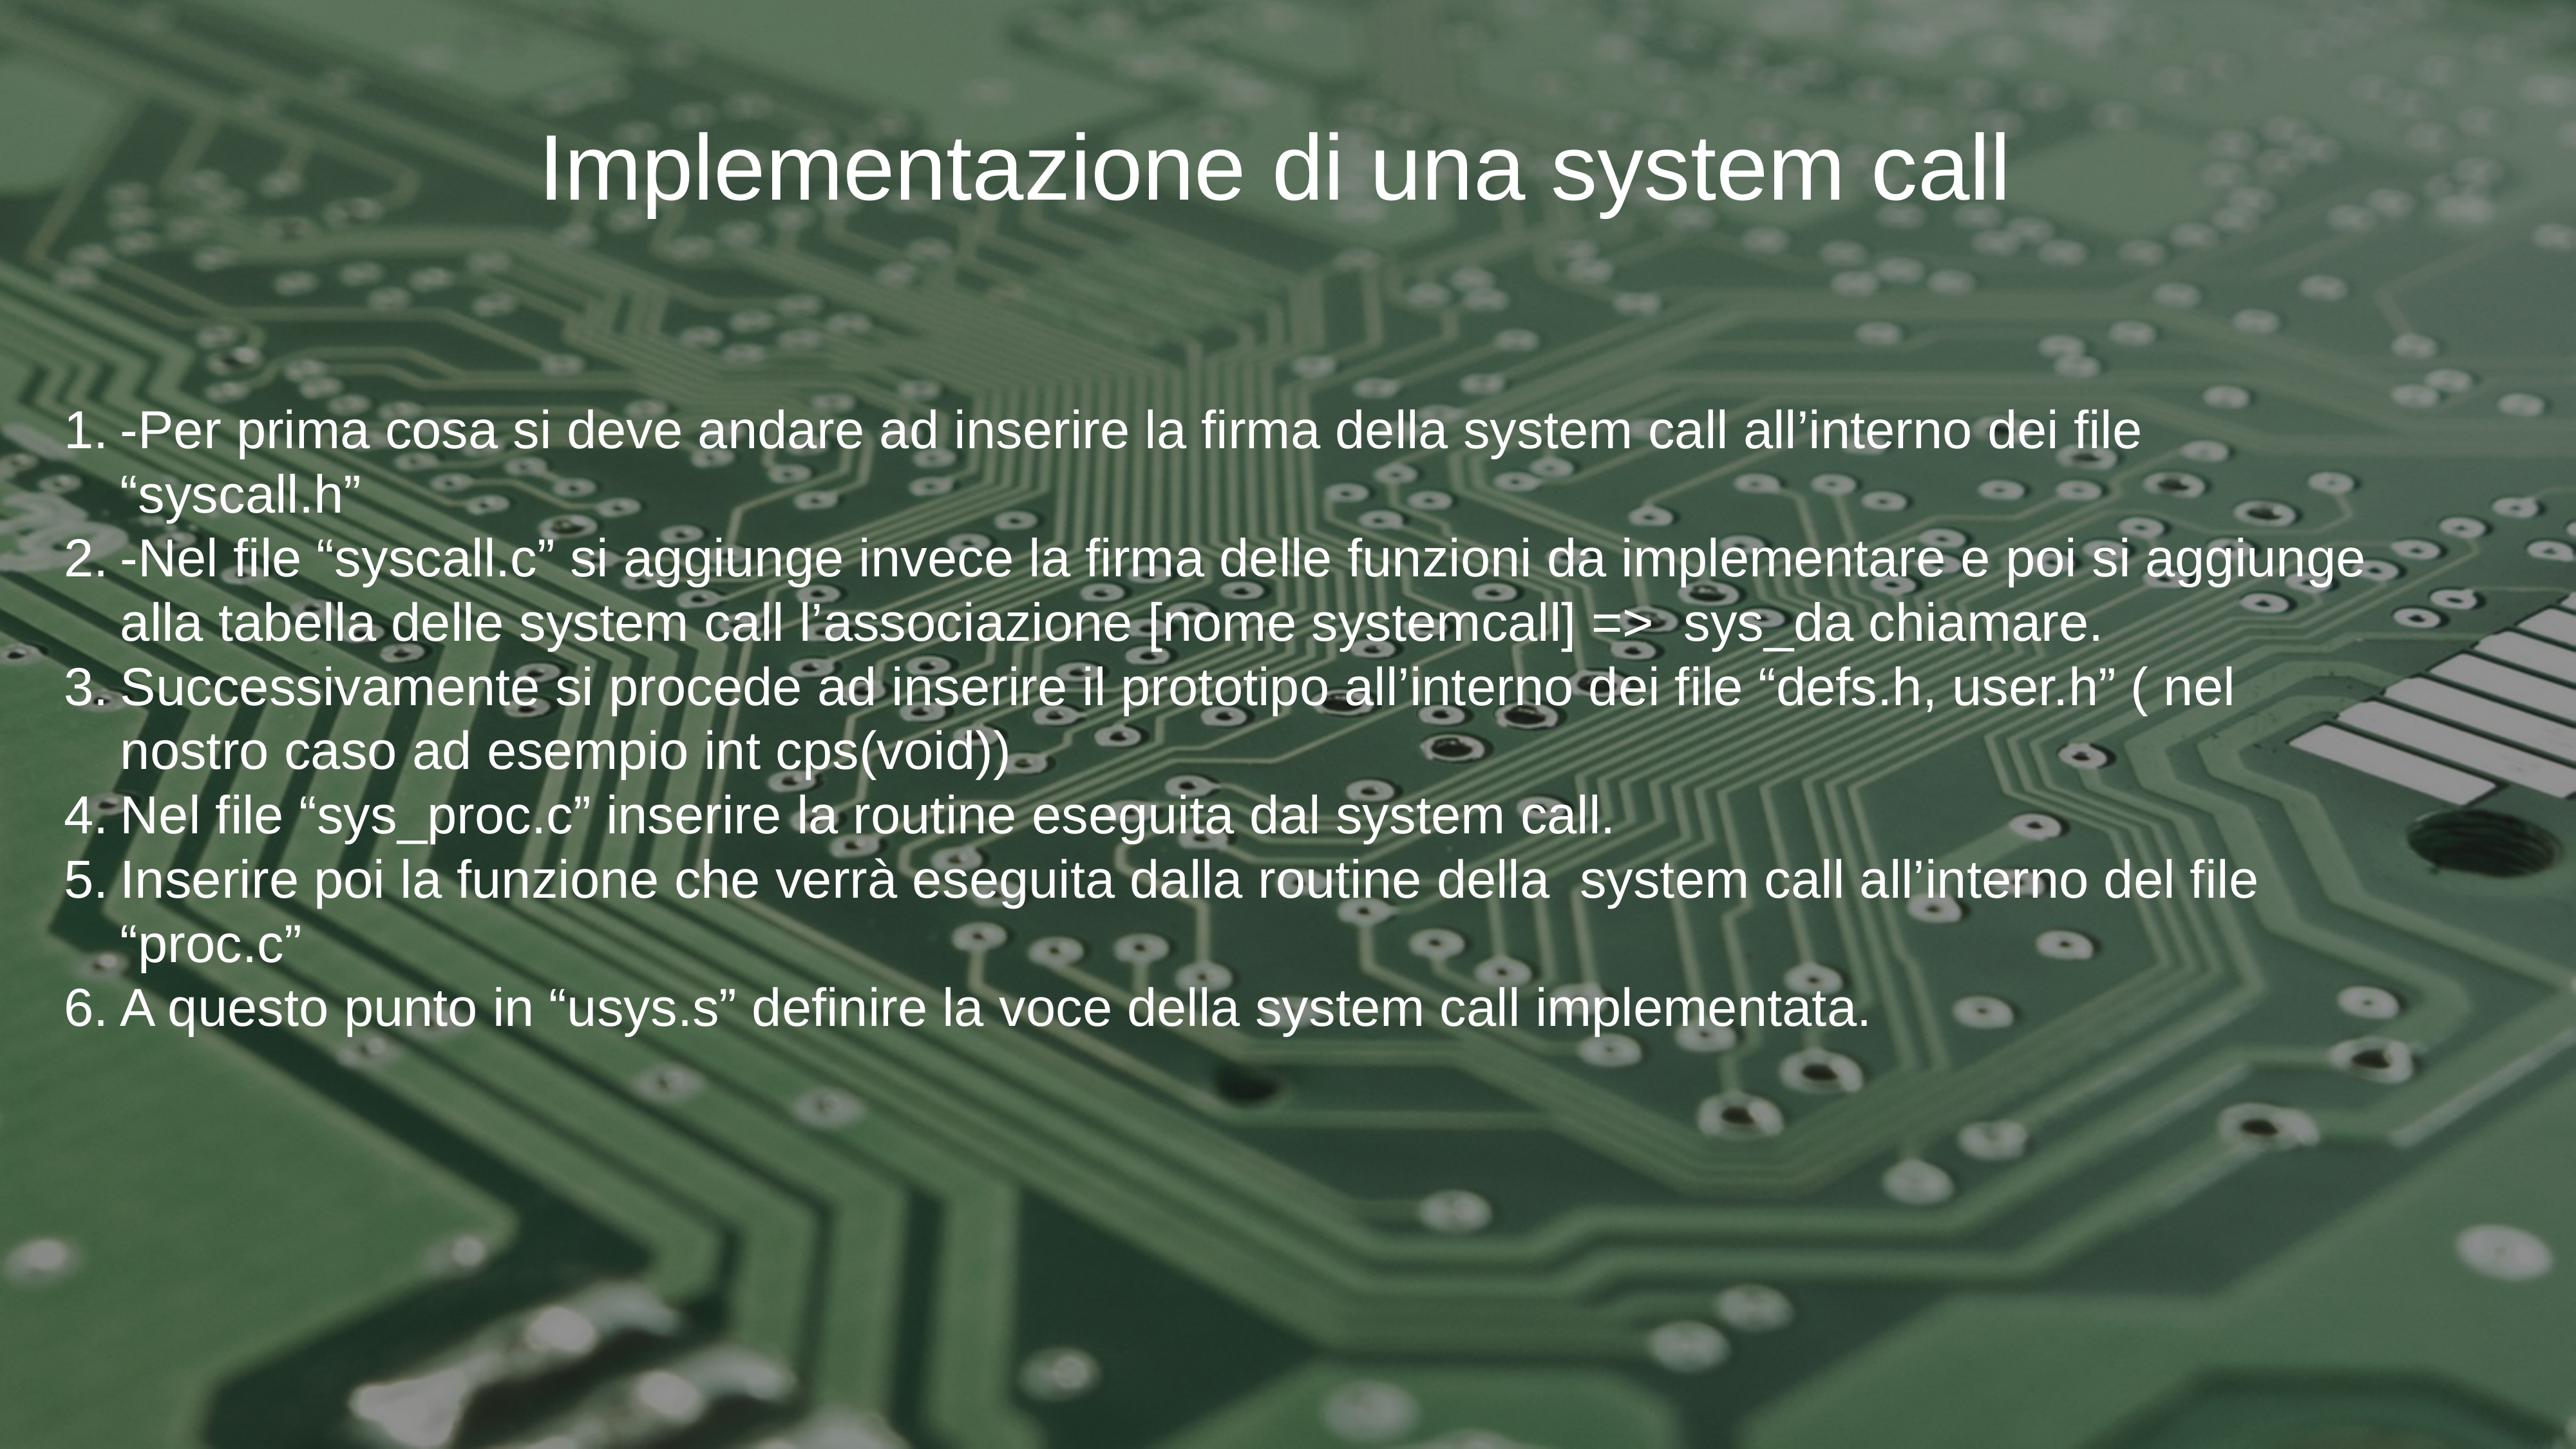

# Implementazione di una system call
-Per prima cosa si deve andare ad inserire la firma della system call all’interno dei file “syscall.h”
-Nel file “syscall.c” si aggiunge invece la firma delle funzioni da implementare e poi si aggiunge alla tabella delle system call l’associazione [nome systemcall] =>  sys_da chiamare.
Successivamente si procede ad inserire il prototipo all’interno dei file “defs.h, user.h” ( nel nostro caso ad esempio int cps(void))
Nel file “sys_proc.c” inserire la routine eseguita dal system call.
Inserire poi la funzione che verrà eseguita dalla routine della  system call all’interno del file “proc.c”
A questo punto in “usys.s” definire la voce della system call implementata.